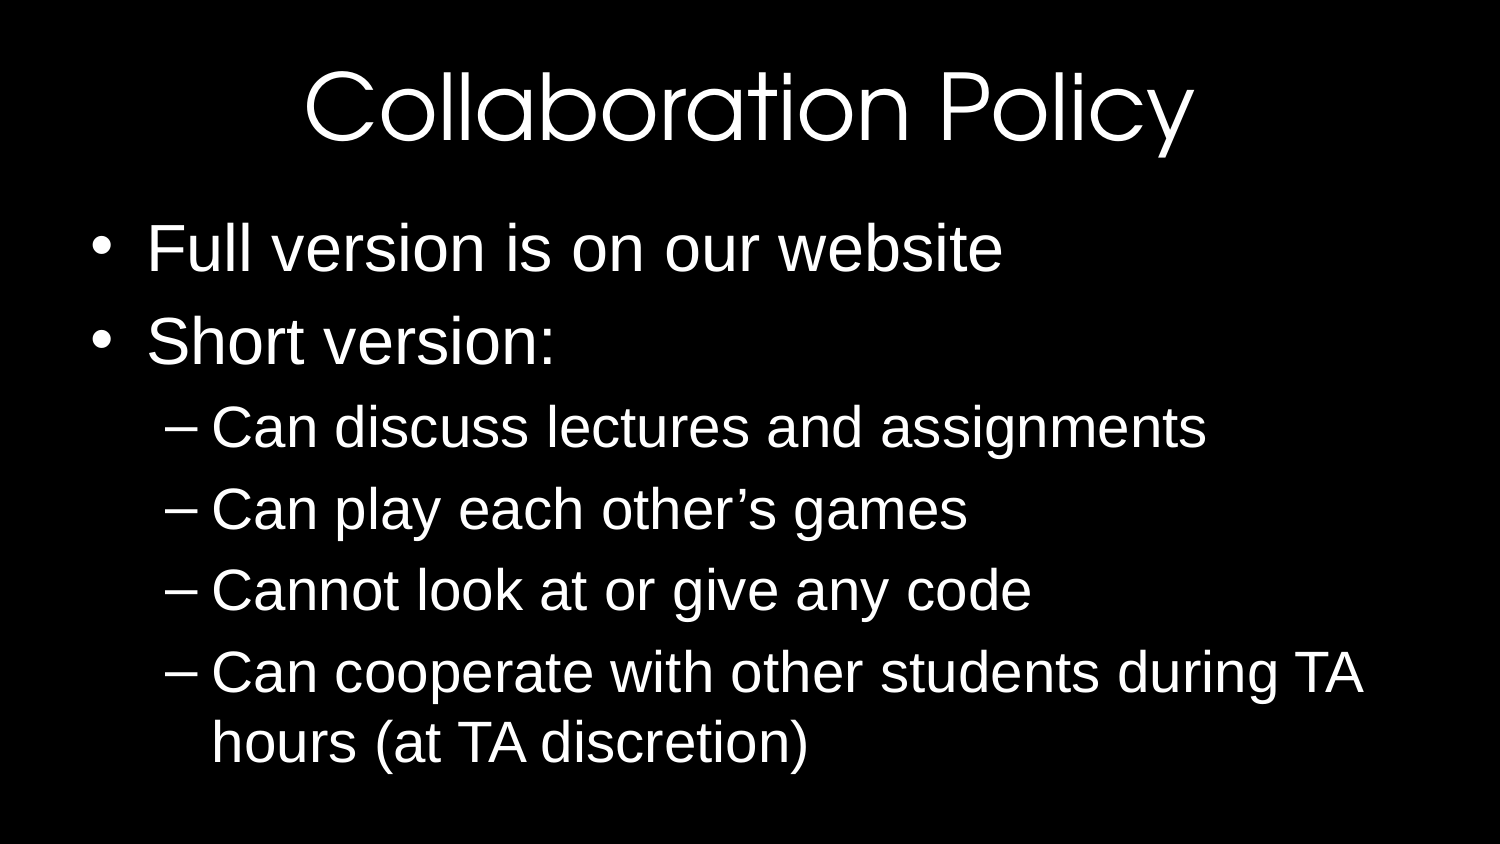

# Collaboration Policy
Full version is on our website
Short version:
Can discuss lectures and assignments
Can play each other’s games
Cannot look at or give any code
Can cooperate with other students during TA hours (at TA discretion)